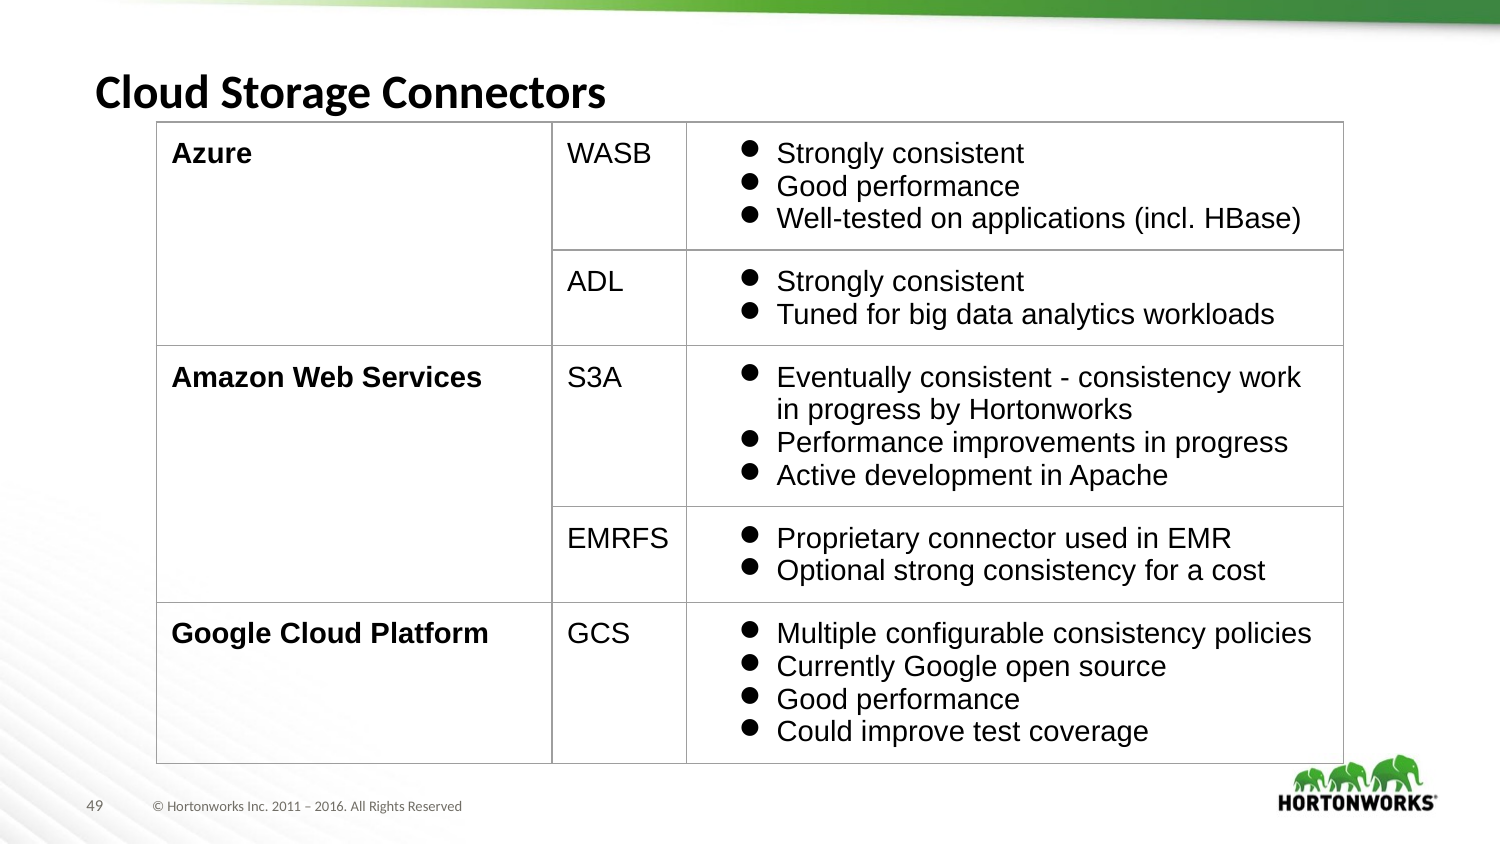

# Cloud Storage Connectors
| Azure | WASB | Strongly consistent Good performance Well-tested on applications (incl. HBase) |
| --- | --- | --- |
|  | ADL | Strongly consistent Tuned for big data analytics workloads |
| Amazon Web Services | S3A | Eventually consistent - consistency work in progress by Hortonworks Performance improvements in progress Active development in Apache |
|  | EMRFS | Proprietary connector used in EMR Optional strong consistency for a cost |
| Google Cloud Platform | GCS | Multiple configurable consistency policies Currently Google open source Good performance Could improve test coverage |